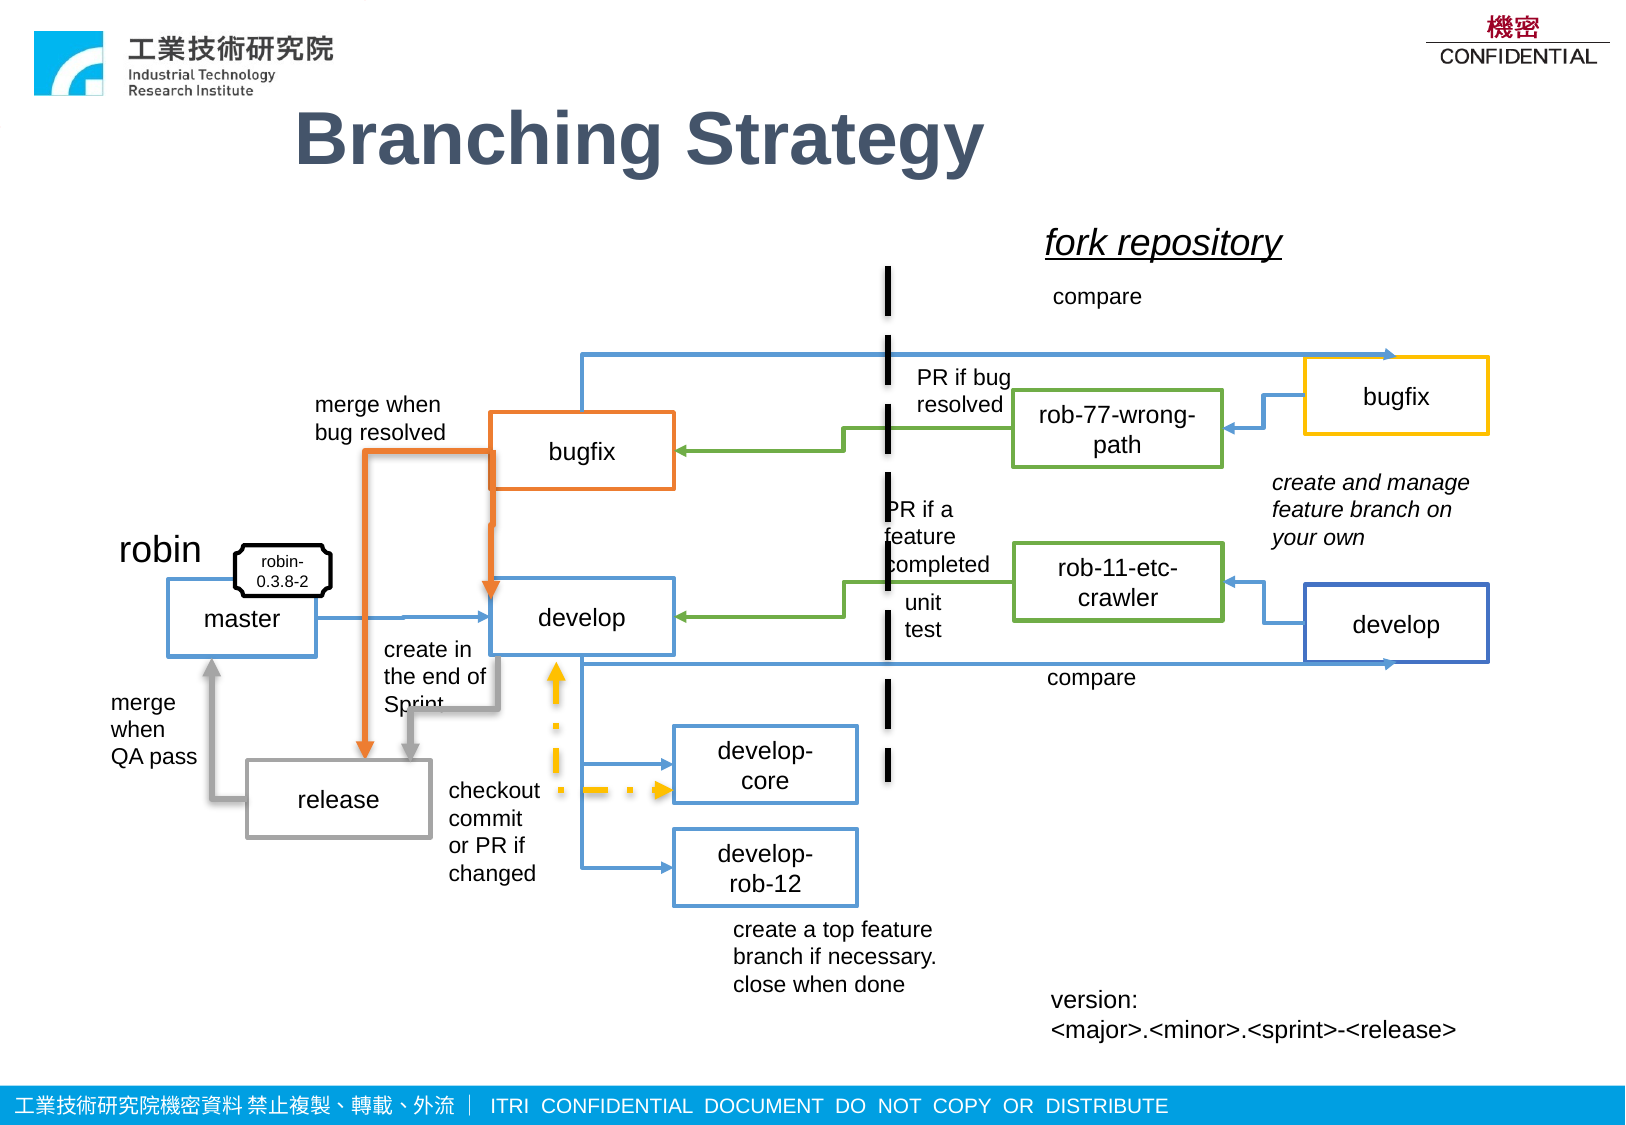

# Branching Strategy
fork repository
compare
PR if bug resolved
bugfix
merge when bug resolved
rob-77-wrong-path
bugfix
create and manage feature branch on your own
PR if a feature completed
robin
rob-11-etc-crawler
robin-0.3.8-2
develop
master
unit test
develop
create in the end of Sprint
compare
merge when QA pass
develop-
core
release
checkout commit or PR if changed
develop-
rob-12
create a top feature branch if necessary. close when done
version:
<major>.<minor>.<sprint>-<release>